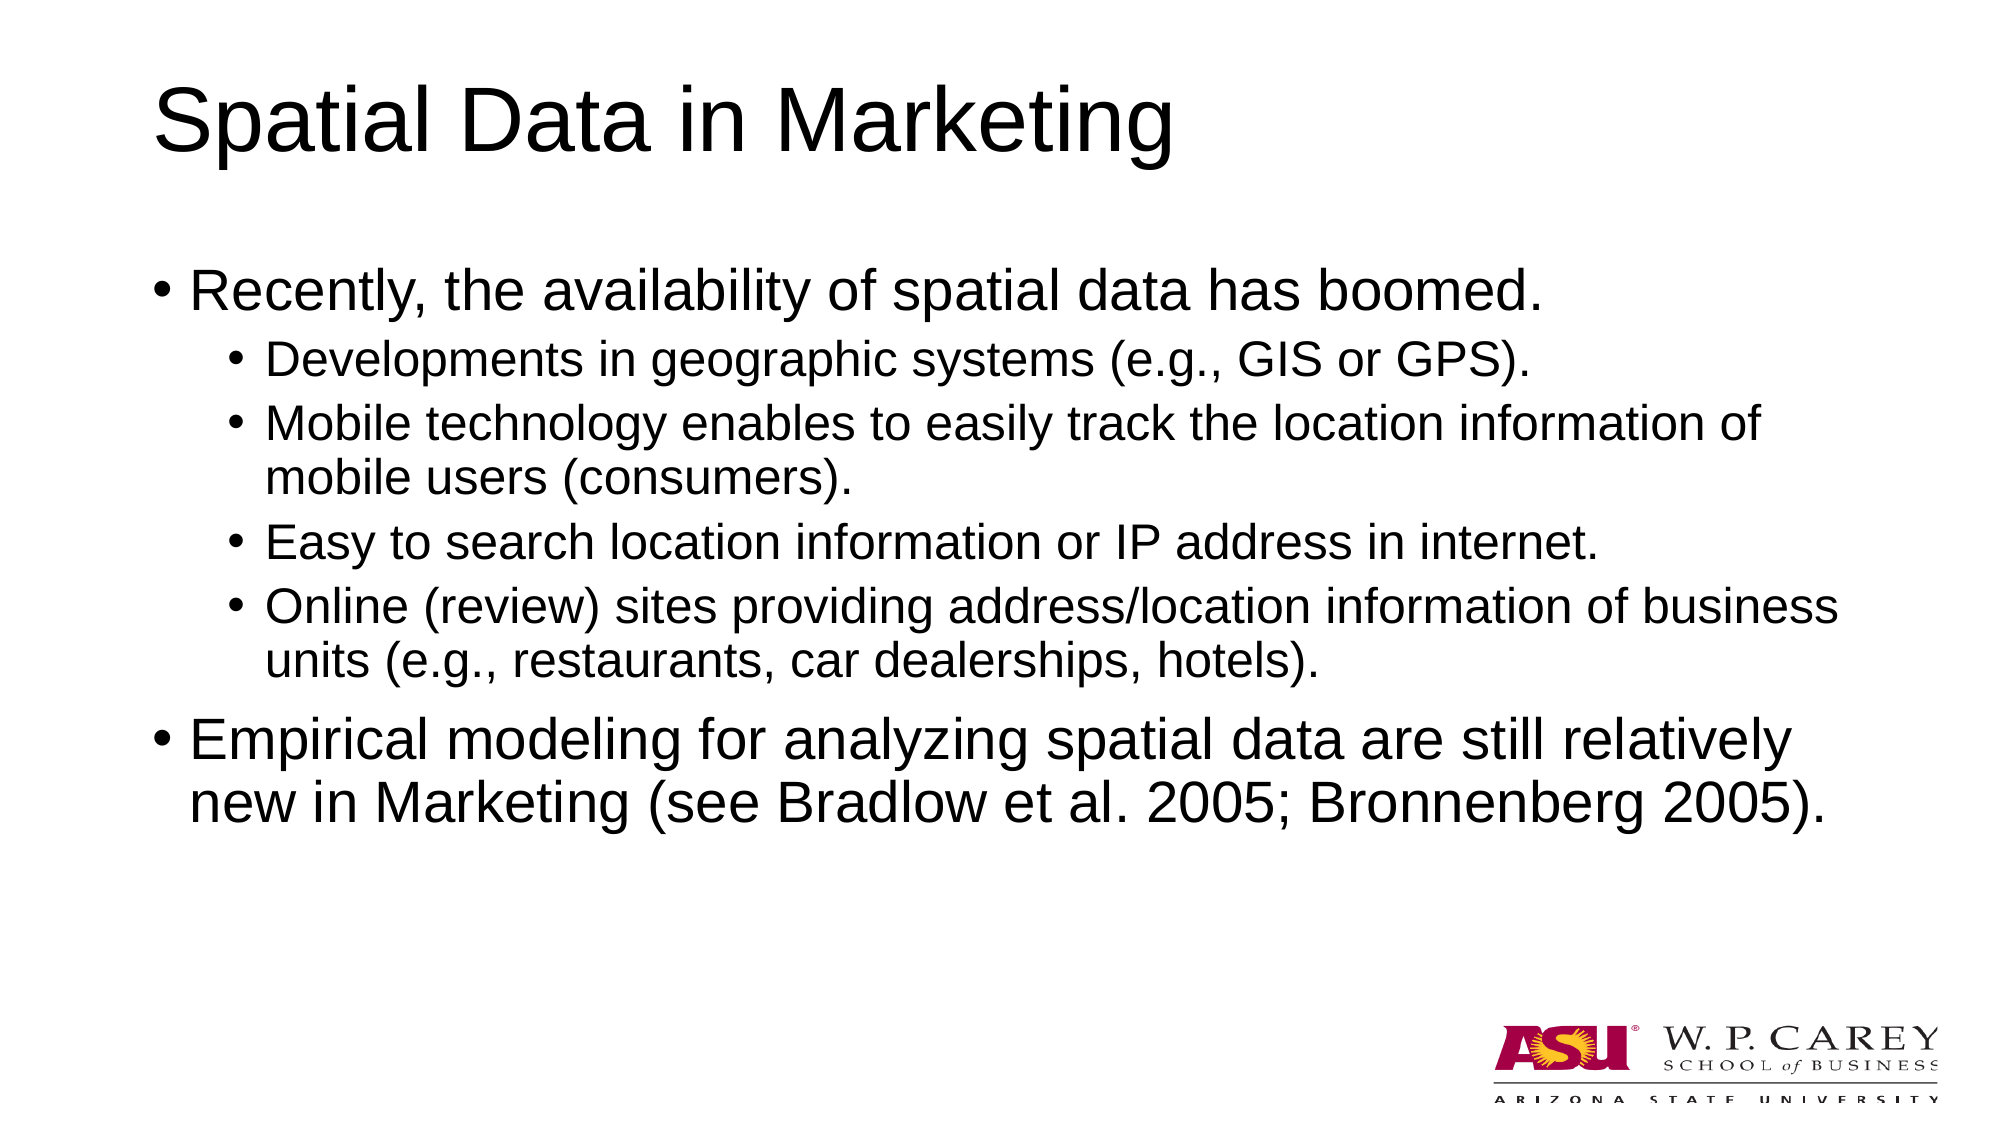

# Spatial Data in Marketing
Recently, the availability of spatial data has boomed.
Developments in geographic systems (e.g., GIS or GPS).
Mobile technology enables to easily track the location information of mobile users (consumers).
Easy to search location information or IP address in internet.
Online (review) sites providing address/location information of business units (e.g., restaurants, car dealerships, hotels).
Empirical modeling for analyzing spatial data are still relatively new in Marketing (see Bradlow et al. 2005; Bronnenberg 2005).